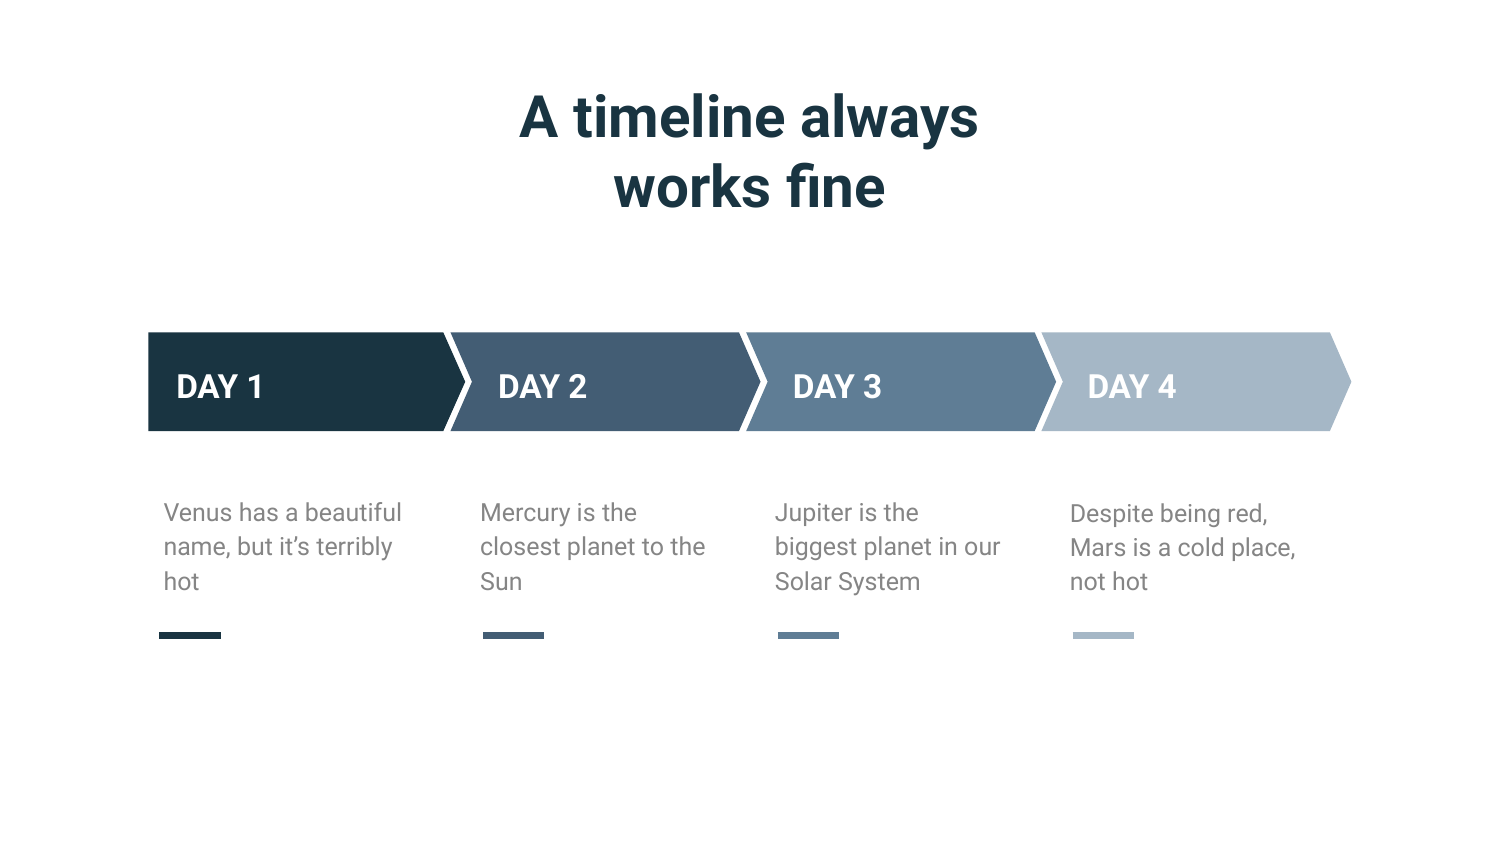

# A timeline always
works fine

DAY 1

DAY 2

DAY 3
DAY 4

Mercury is the closest planet to the Sun
Venus has a beautiful name, but it’s terribly hot
Jupiter is the biggest planet in our Solar System
Despite being red, Mars is a cold place, not hot